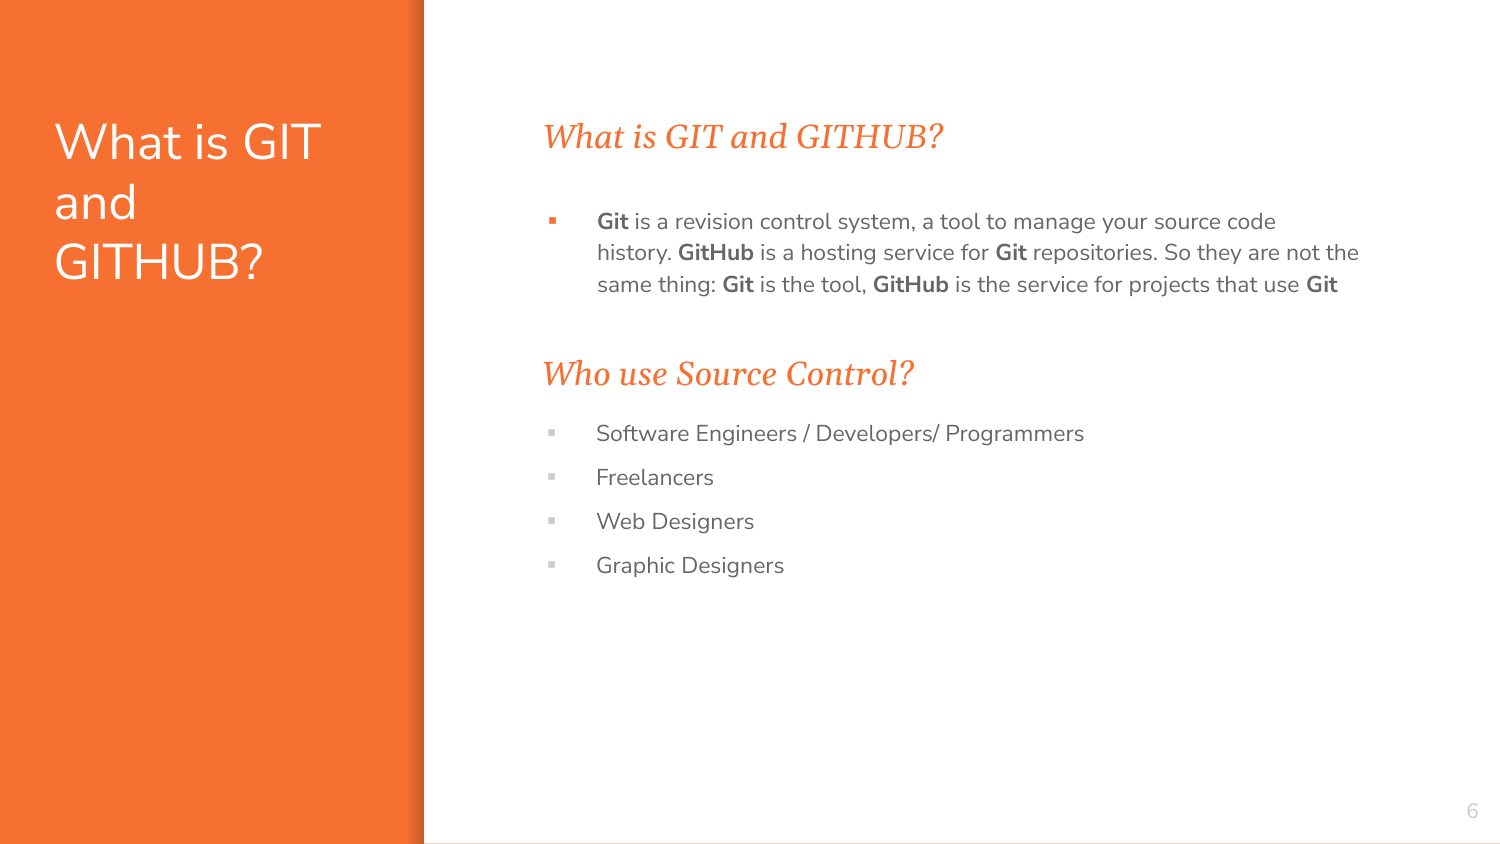

# What is GIT and GITHUB?
What is GIT and GITHUB?
Git is a revision control system, a tool to manage your source code history. GitHub is a hosting service for Git repositories. So they are not the same thing: Git is the tool, GitHub is the service for projects that use Git

Who use Source Control?

Software Engineers / Developers/ Programmers
Freelancers
Web Designers
Graphic Designers
6